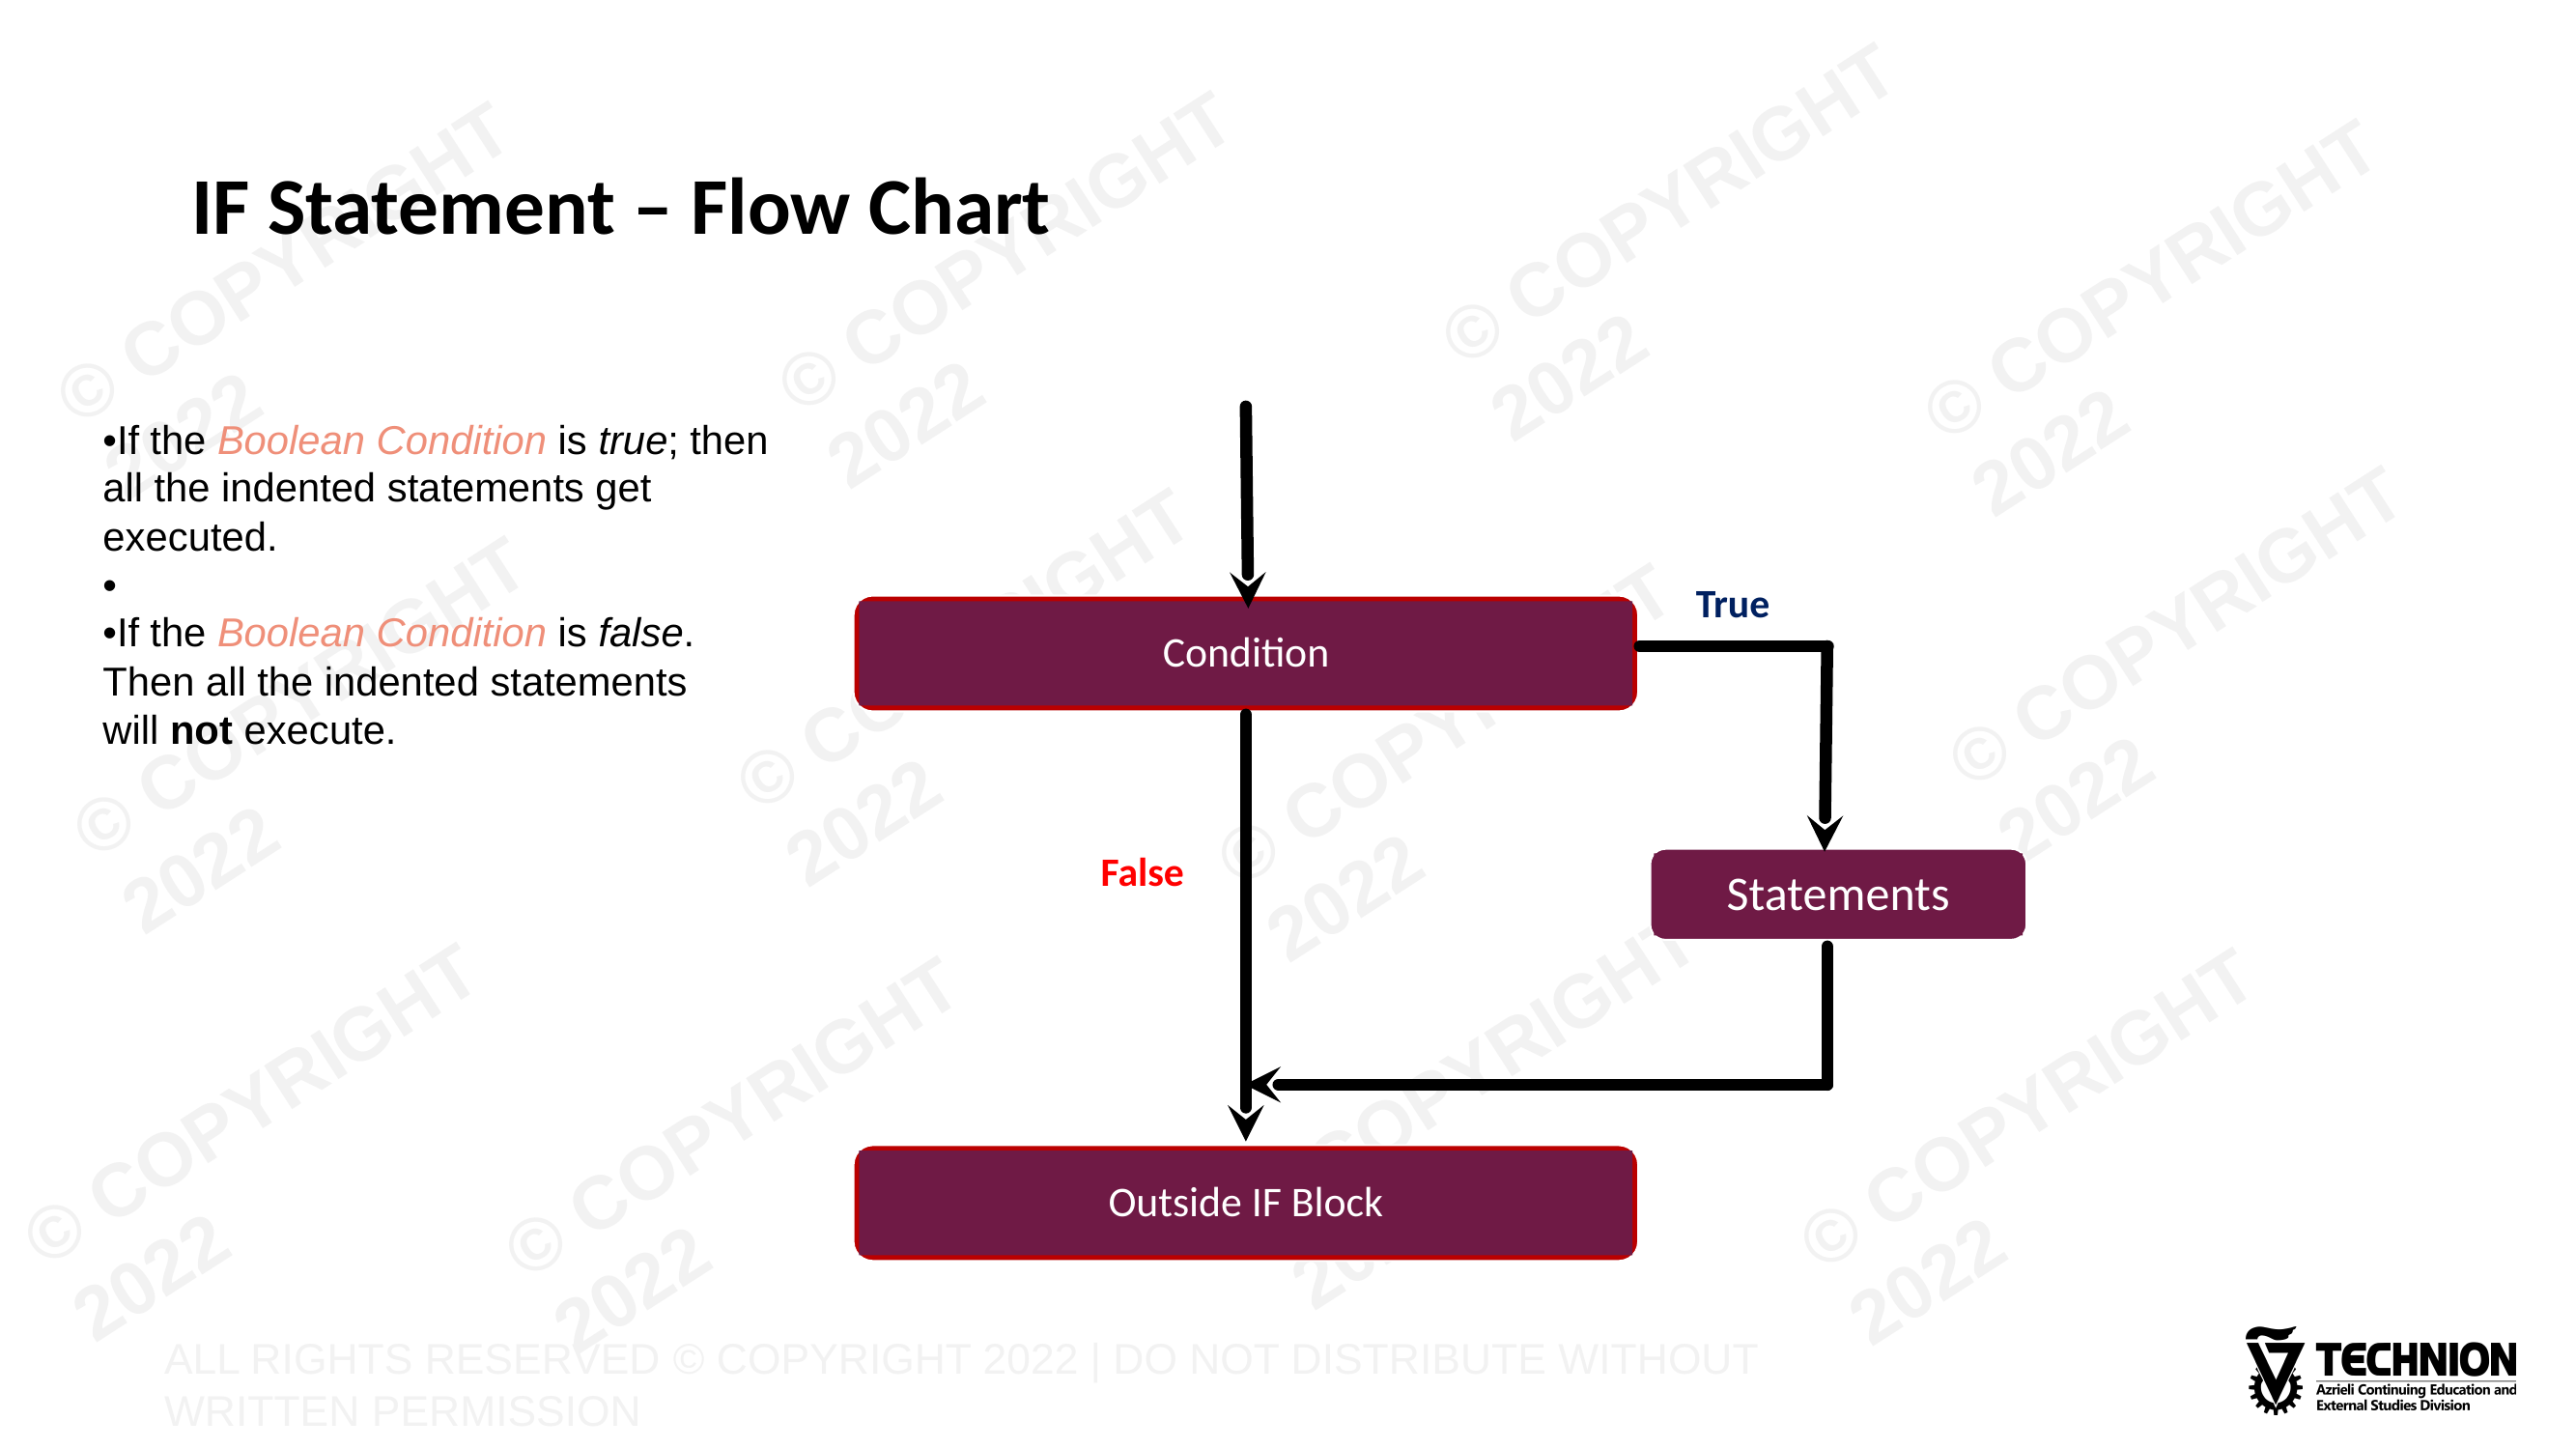

# IF Statement – Flow Chart
•If the Boolean Condition is true; then all the indented statements get executed.
•
•If the Boolean Condition is false. Then all the indented statements will not execute.

True

Condition
False

Statements

Outside IF Block